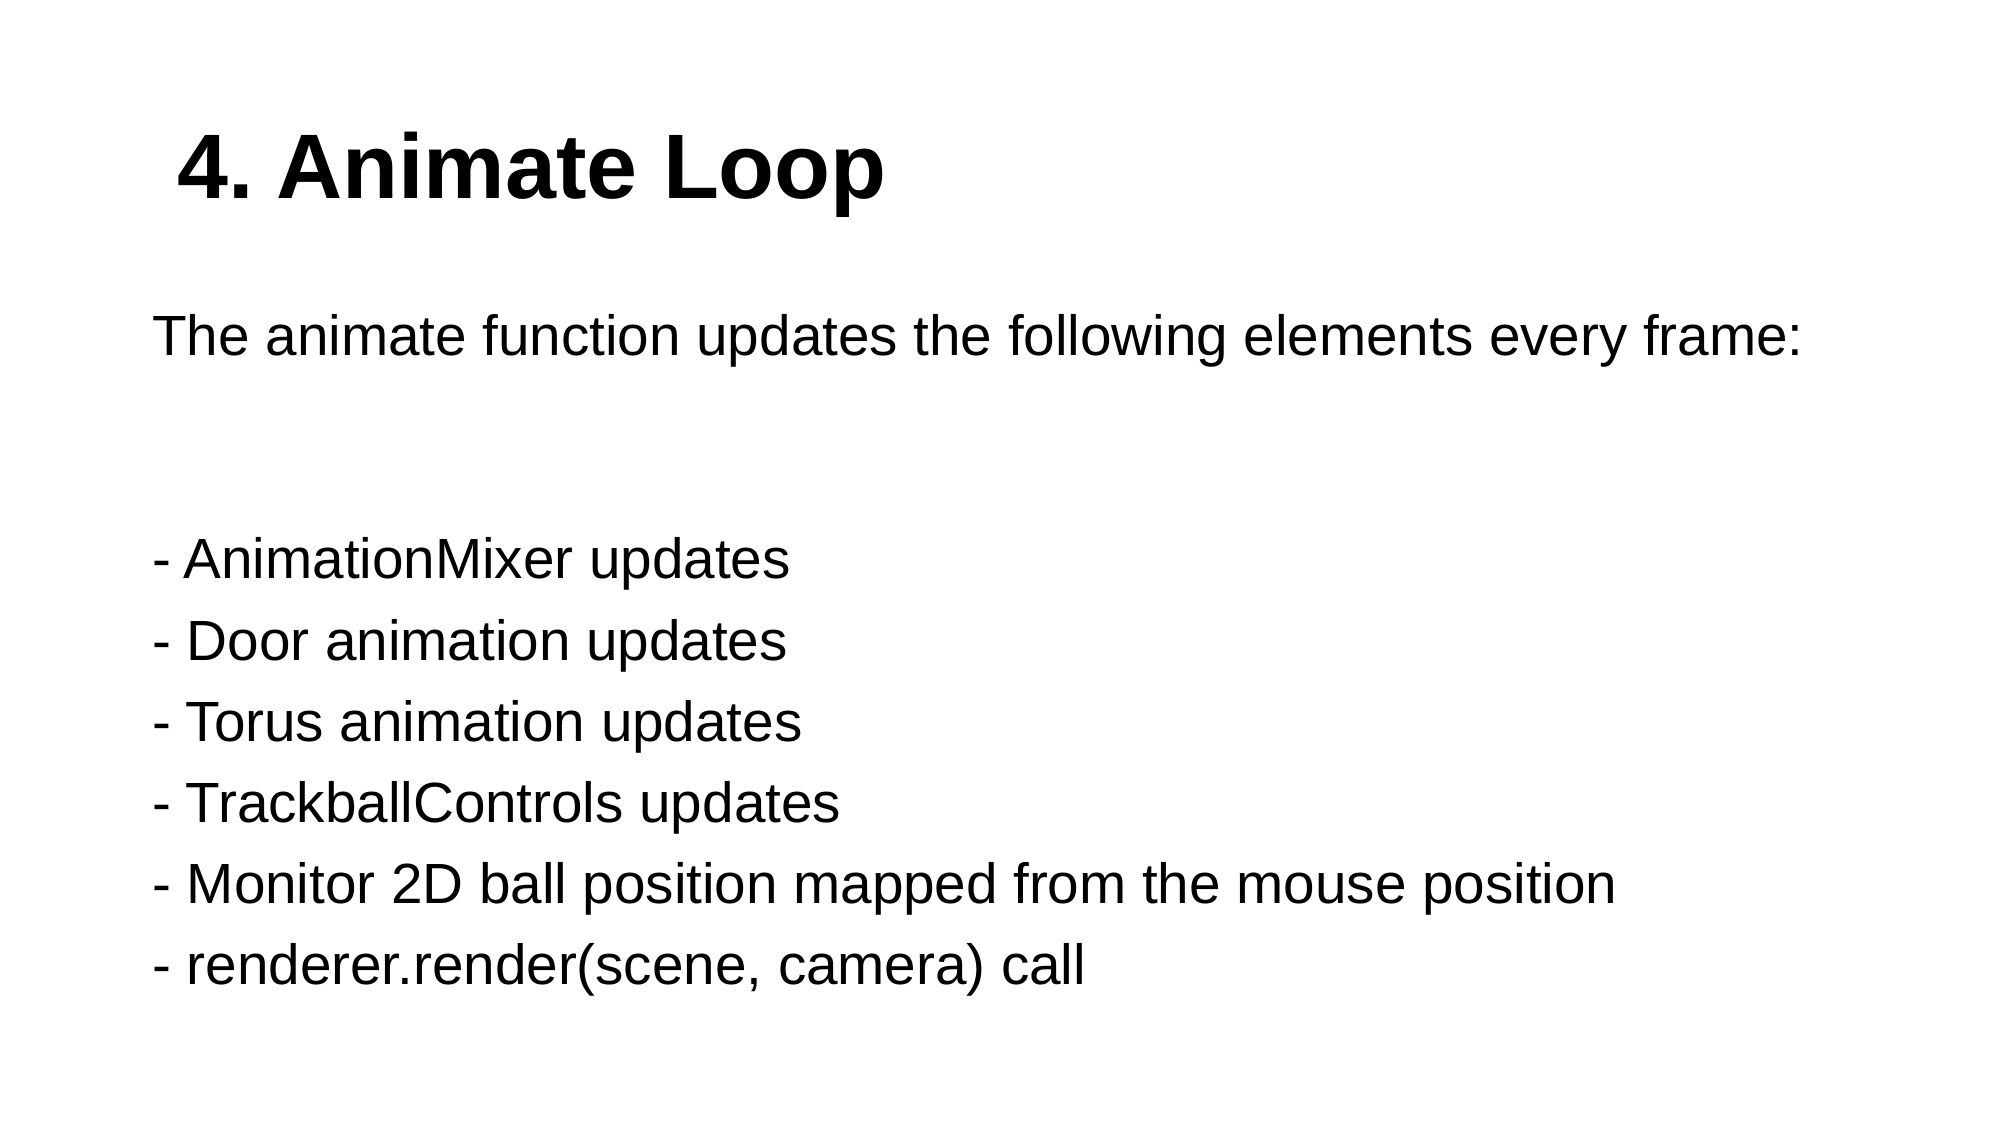

# 4. Animate Loop
The animate function updates the following elements every frame:

- AnimationMixer updates
- Door animation updates
- Torus animation updates
- TrackballControls updates
- Monitor 2D ball position mapped from the mouse position
- renderer.render(scene, camera) call